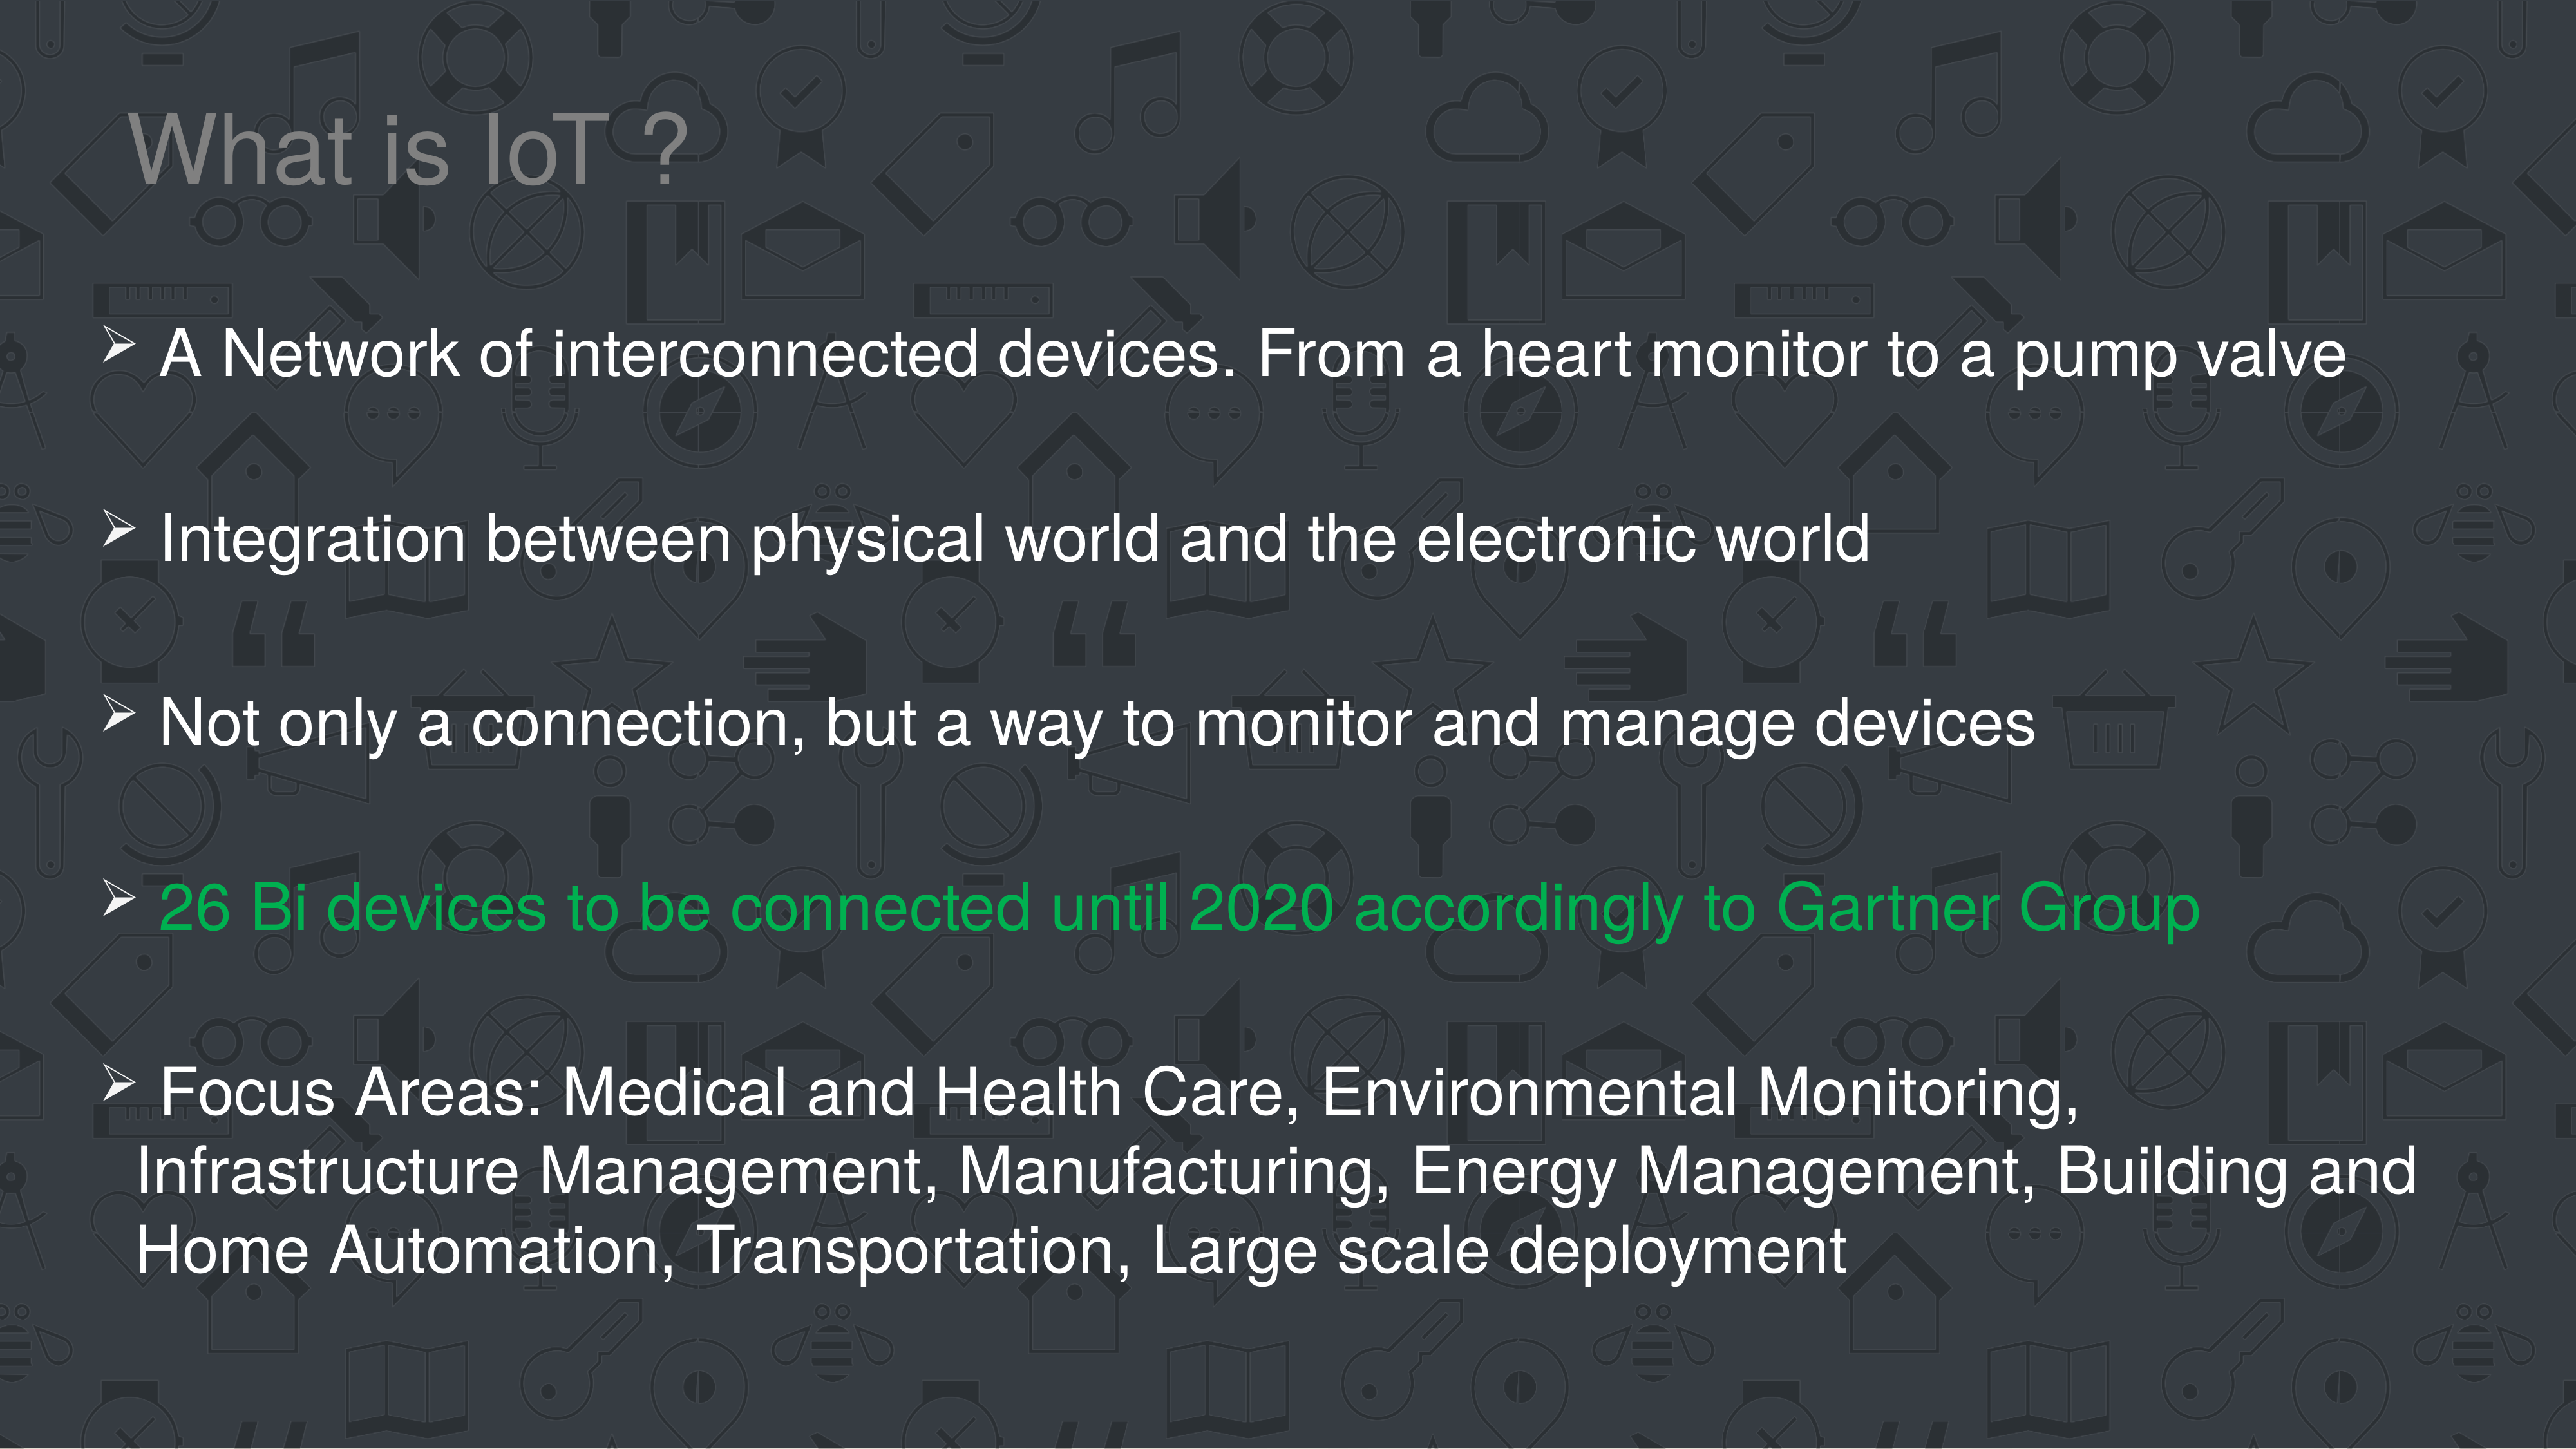

What is IoT ?
 A Network of interconnected devices. From a heart monitor to a pump valve

 Integration between physical world and the electronic world

 Not only a connection, but a way to monitor and manage devices

 26 Bi devices to be connected until 2020 accordingly to Gartner Group

 Focus Areas: Medical and Health Care, Environmental Monitoring, Infrastructure Management, Manufacturing, Energy Management, Building and Home Automation, Transportation, Large scale deployment